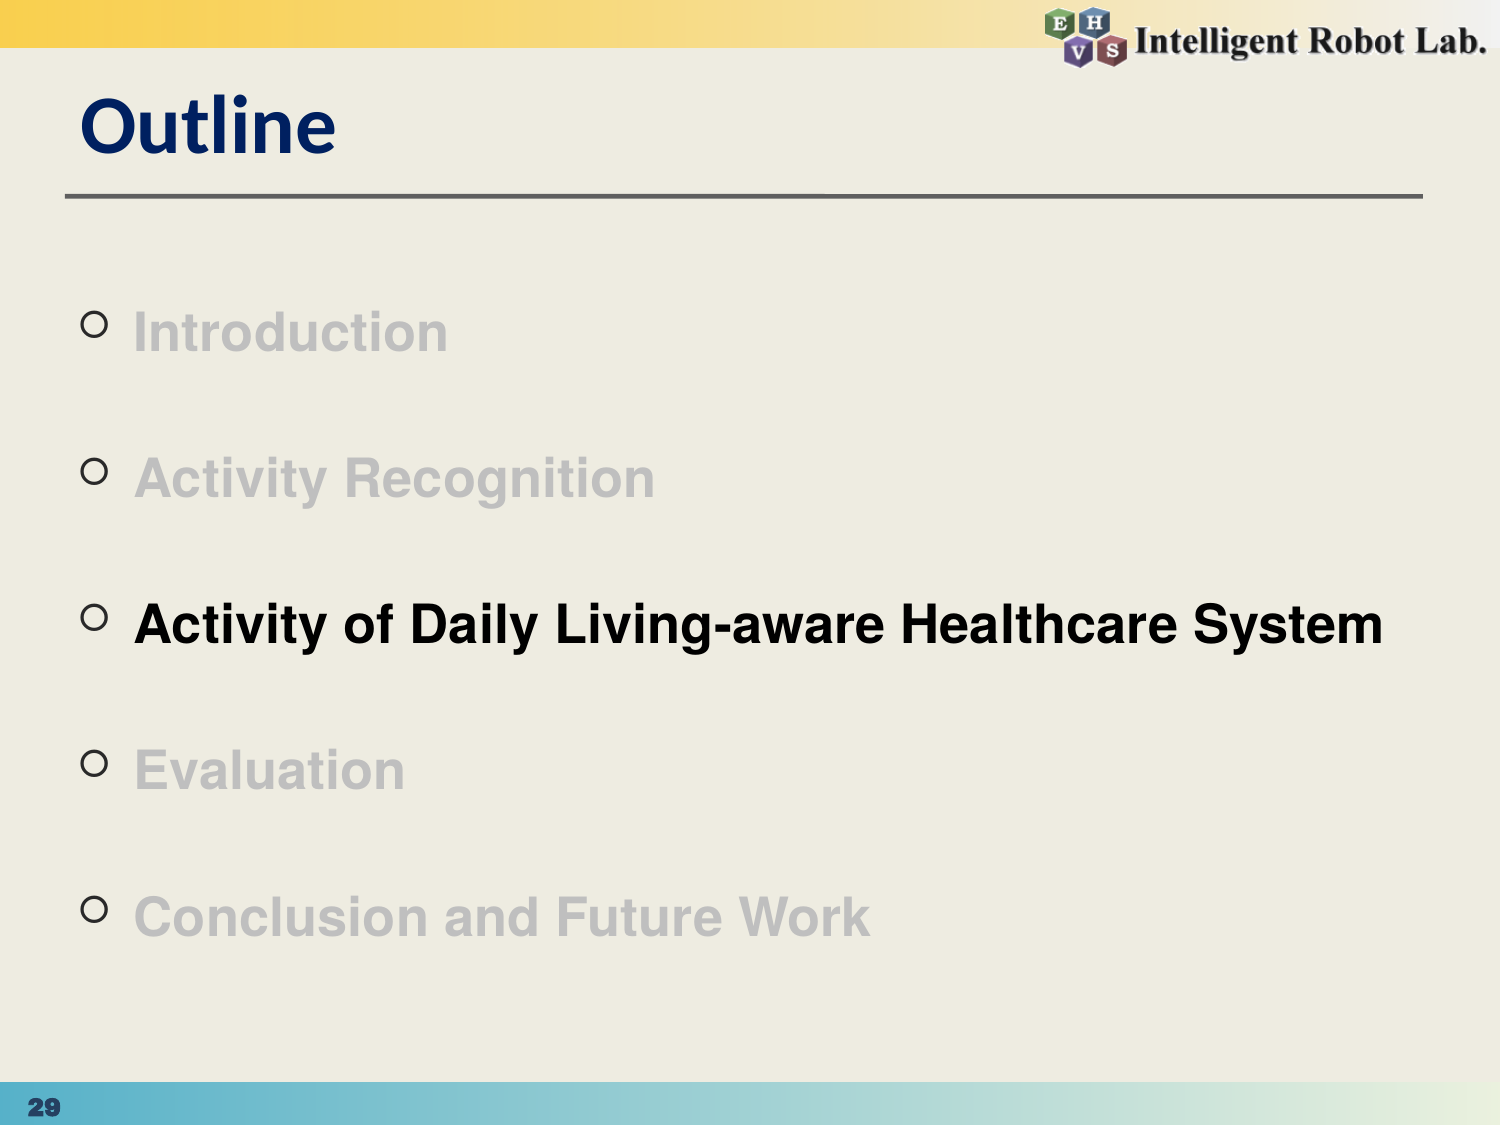

# Outline
Introduction
Activity Recognition
Activity of Daily Living-aware Healthcare System
Evaluation
Conclusion and Future Work
29